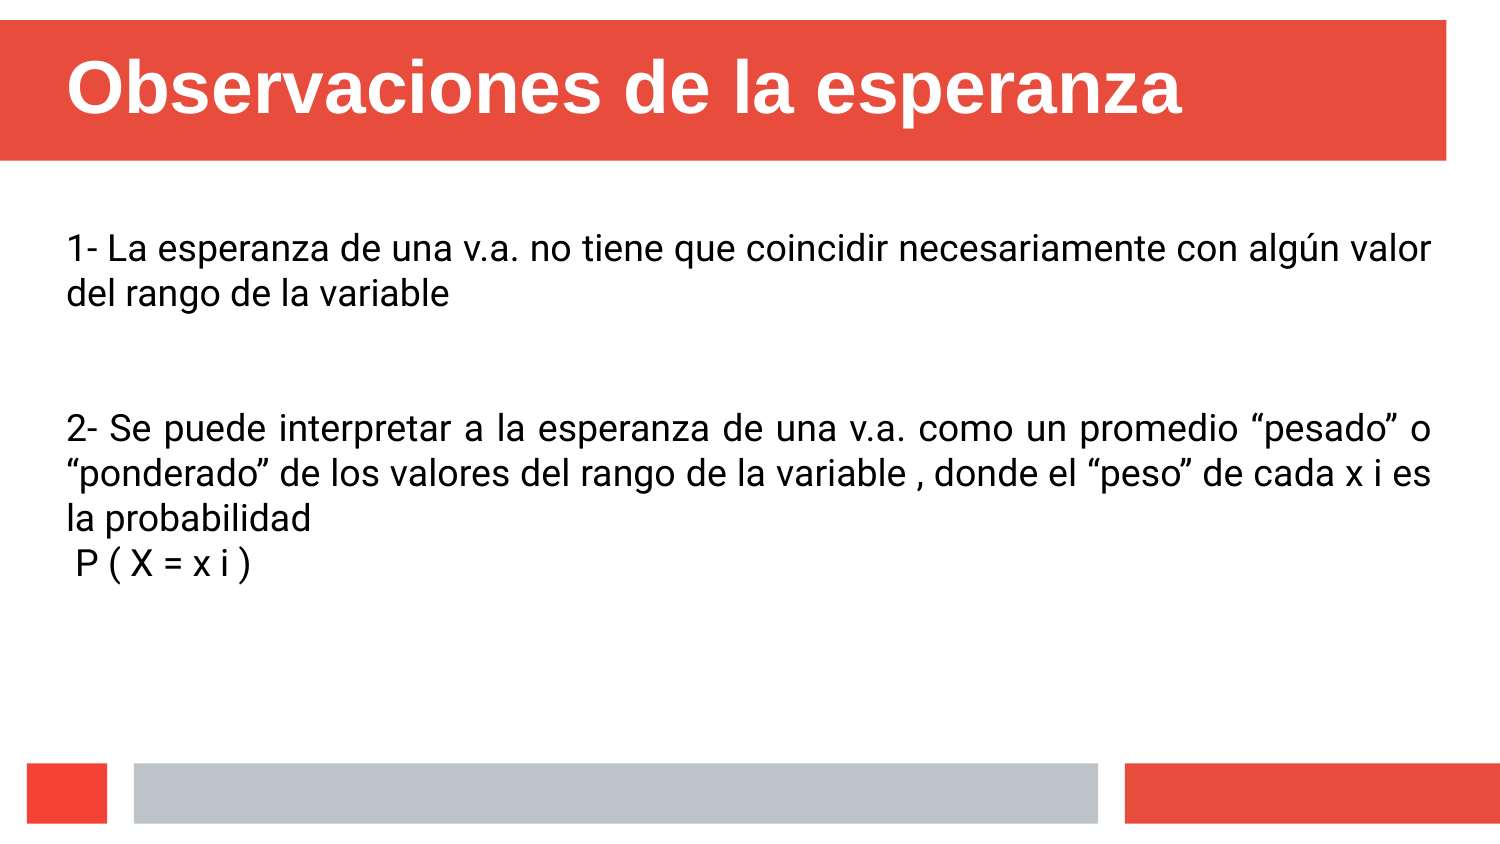

# Observaciones de la esperanza

1- La esperanza de una v.a. no tiene que coincidir necesariamente con algún valor del rango de la variable

2- Se puede interpretar a la esperanza de una v.a. como un promedio “pesado” o “ponderado” de los valores del rango de la variable , donde el “peso” de cada x i es la probabilidad
 P ( X = x i )